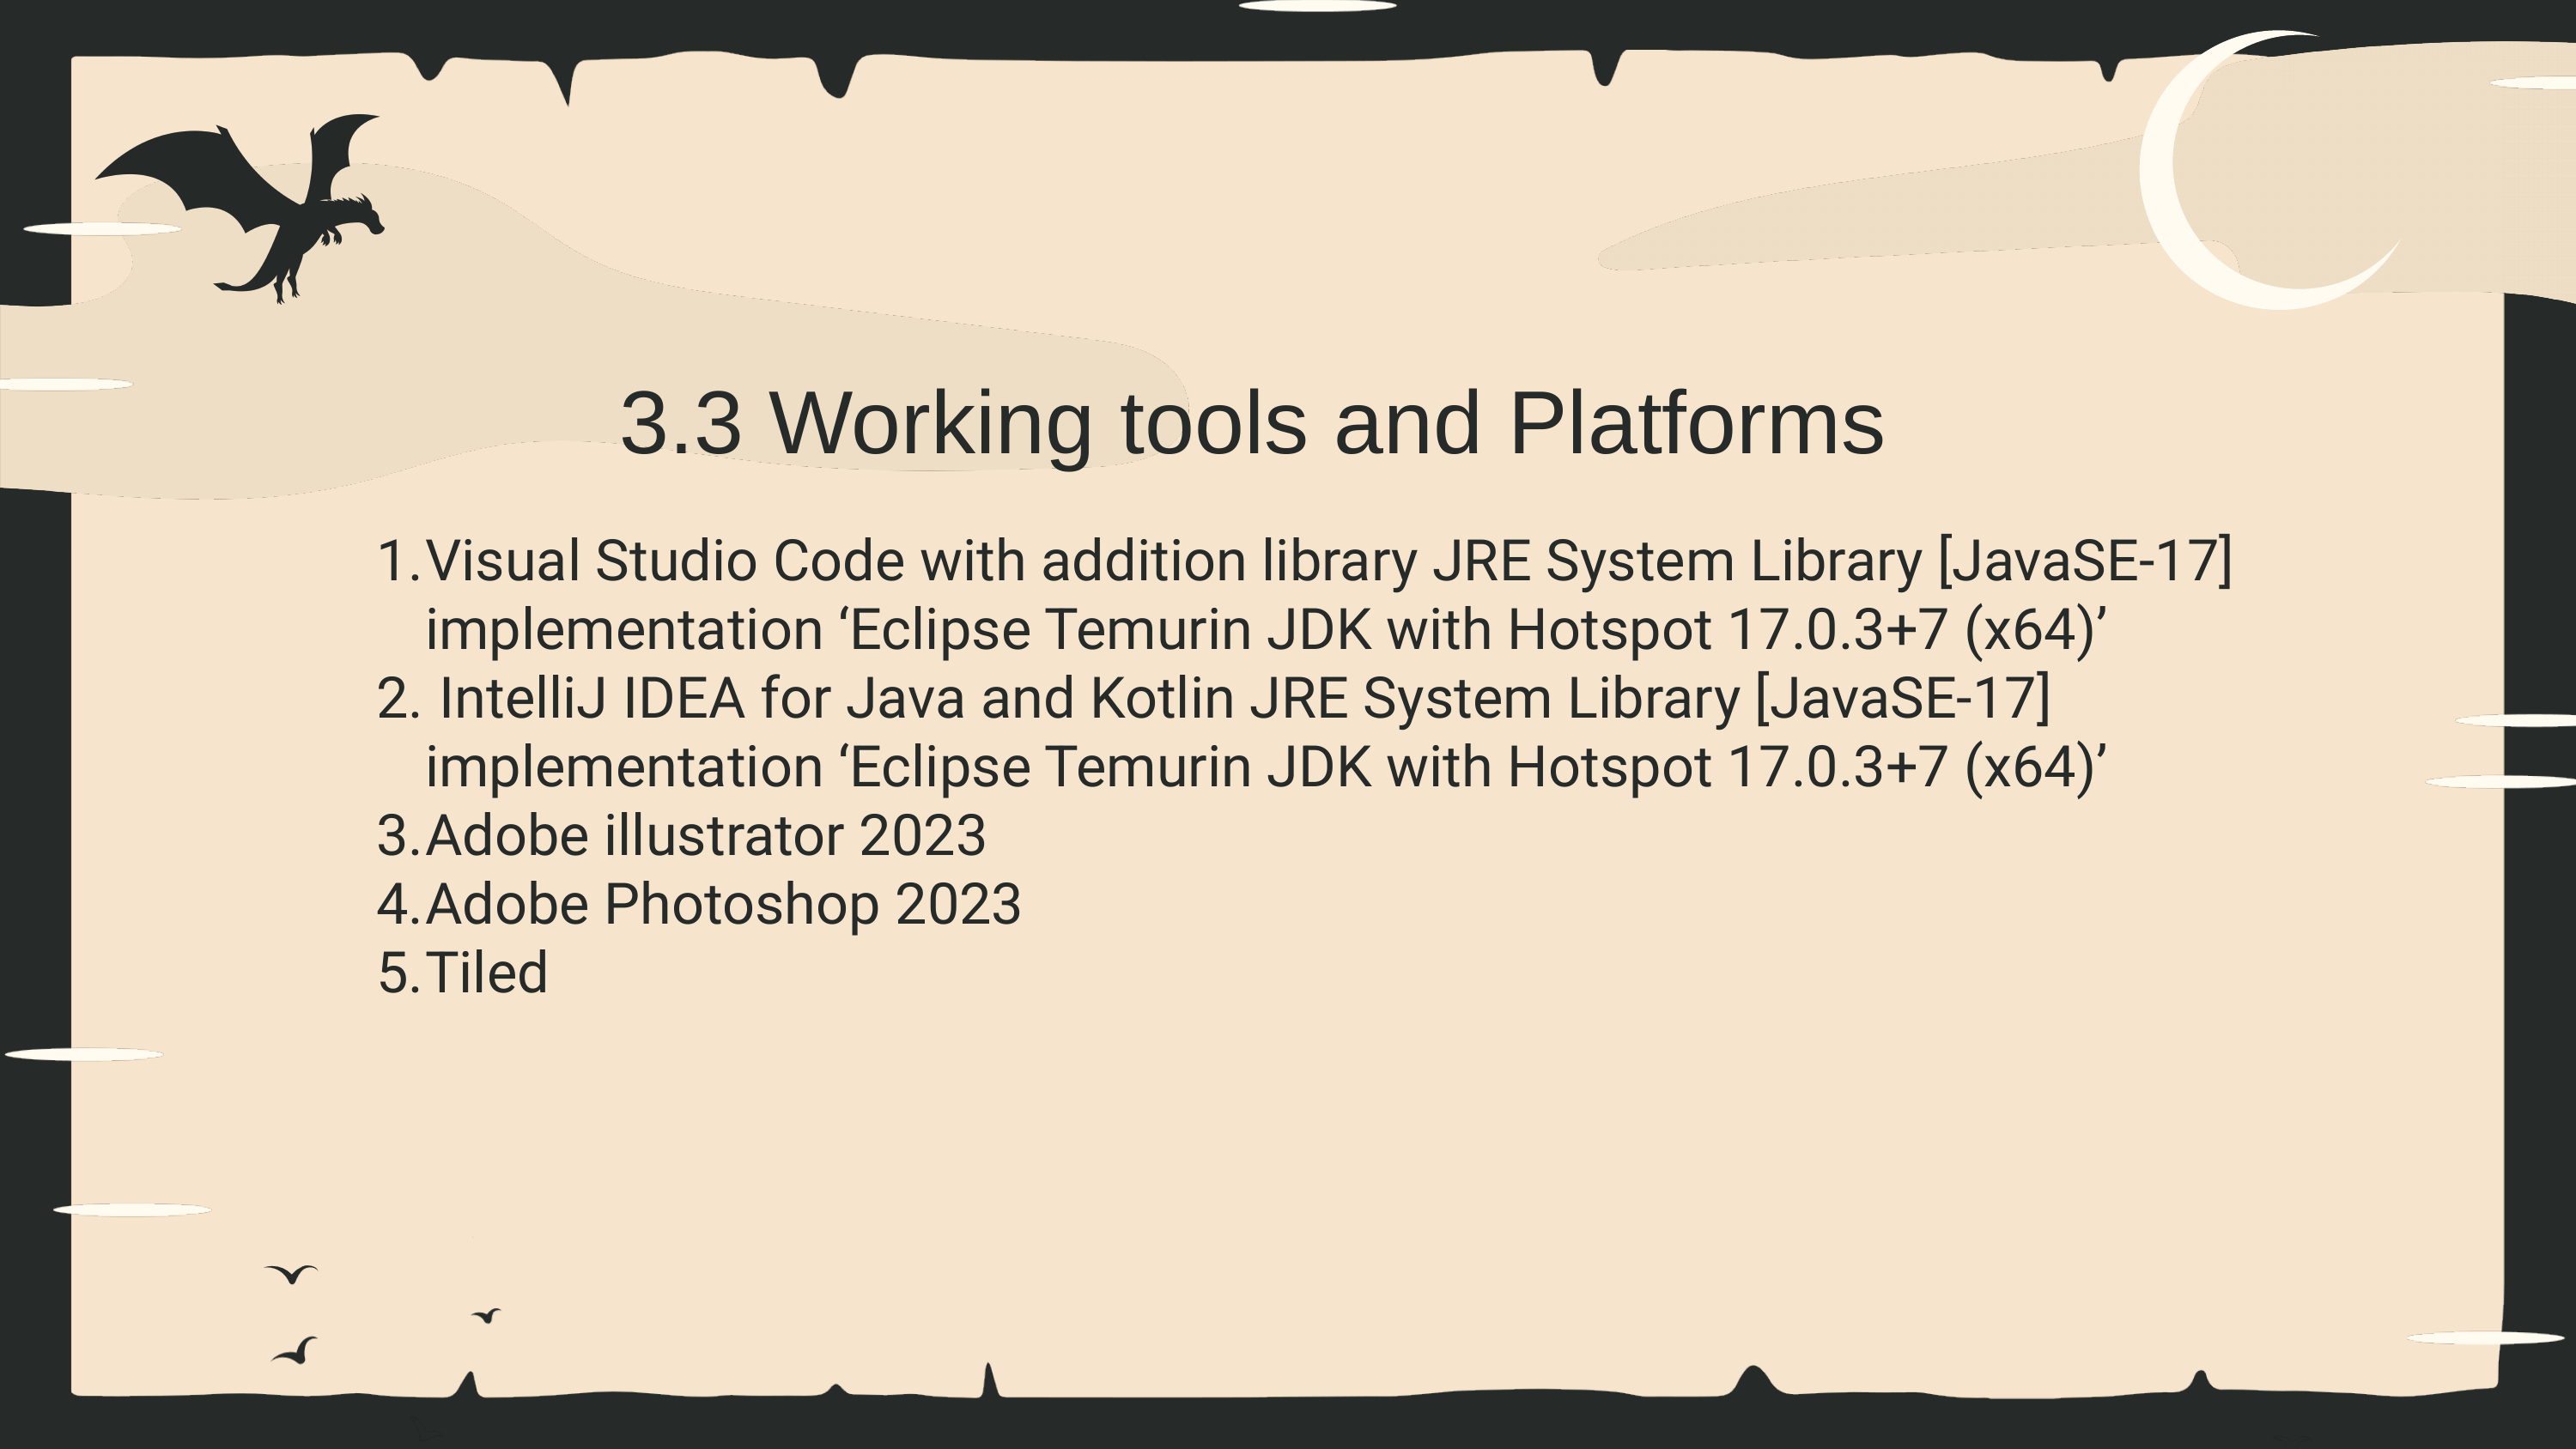

3.3 Working tools and Platforms
Visual Studio Code with addition library JRE System Library [JavaSE-17] implementation ‘Eclipse Temurin JDK with Hotspot 17.0.3+7 (x64)’
 IntelliJ IDEA for Java and Kotlin JRE System Library [JavaSE-17] implementation ‘Eclipse Temurin JDK with Hotspot 17.0.3+7 (x64)’
Adobe illustrator 2023
Adobe Photoshop 2023
Tiled